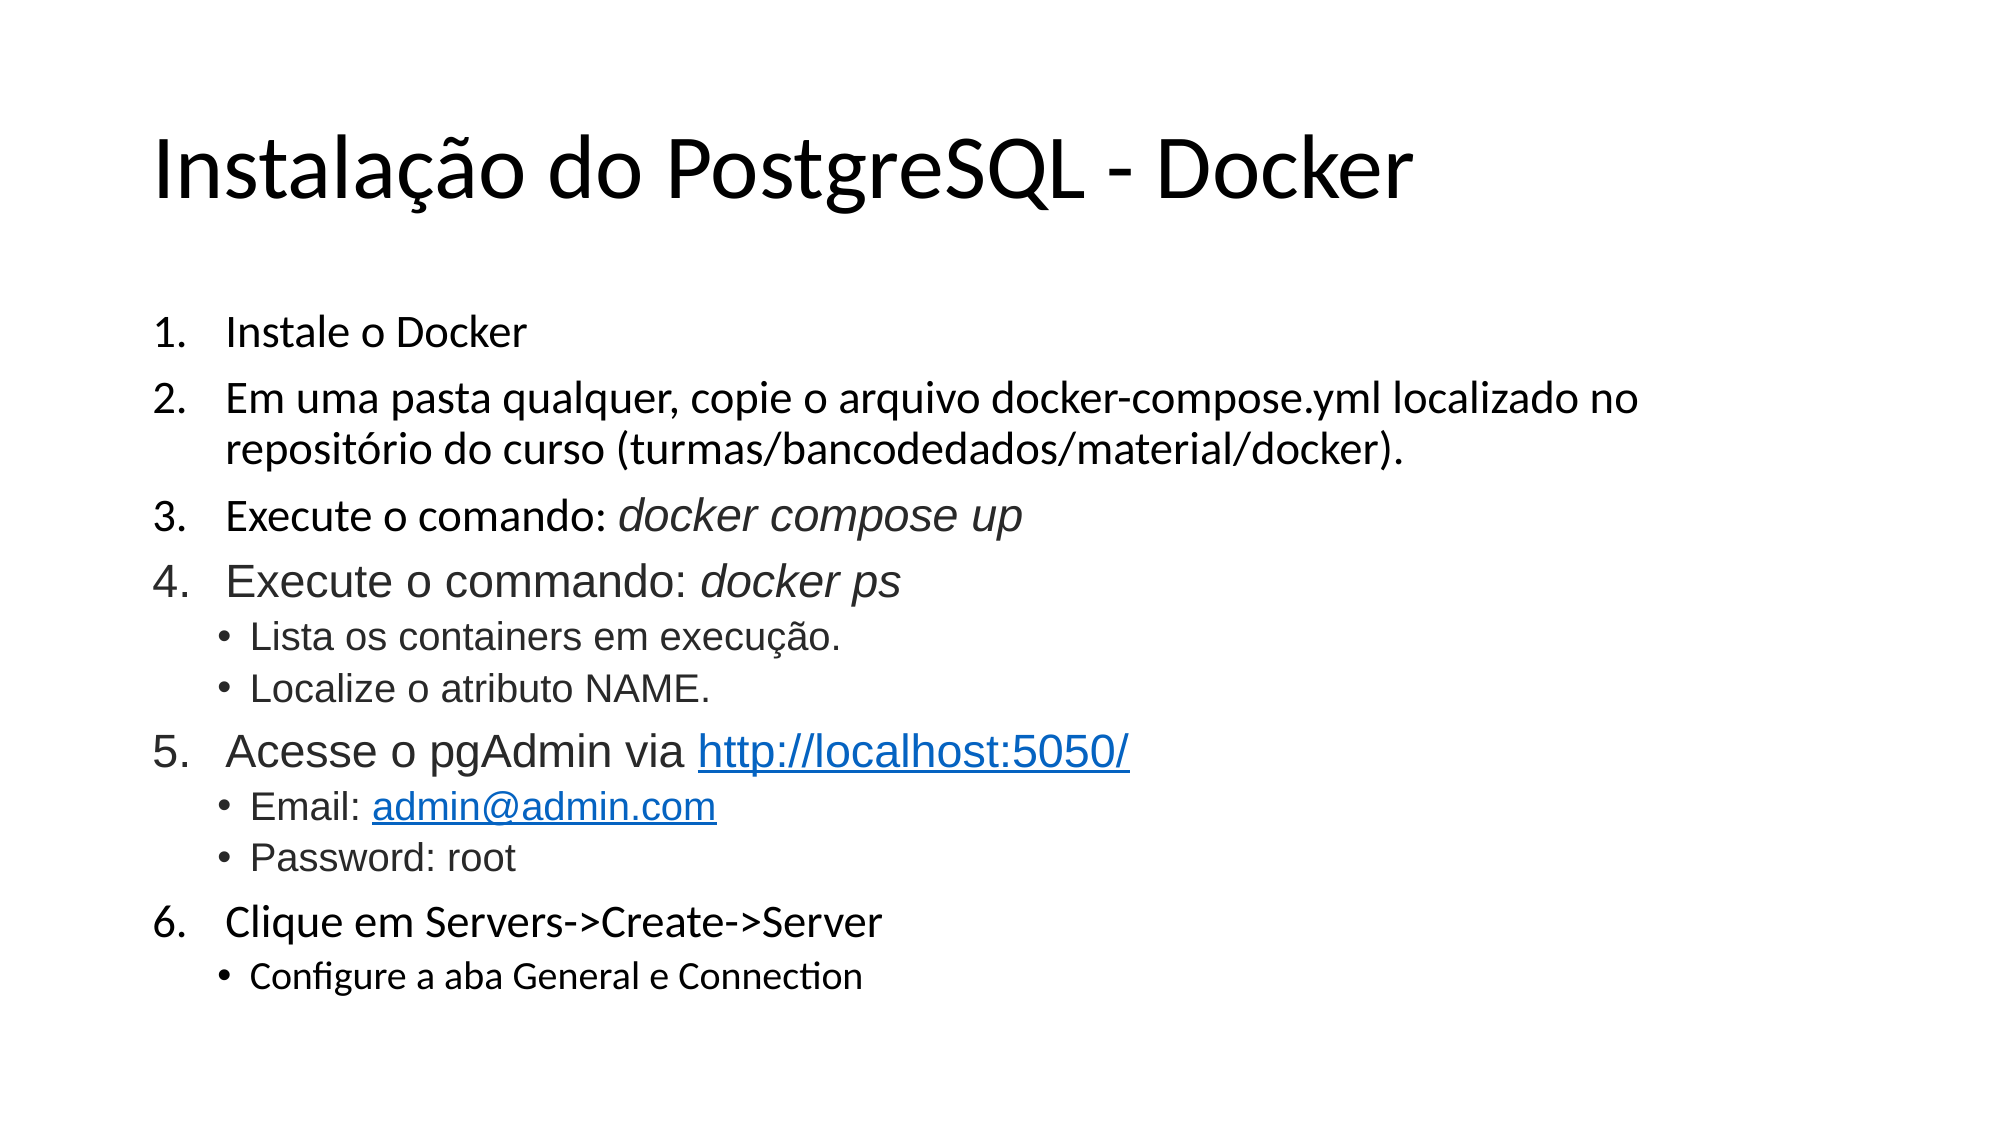

# Instalação do PostgreSQL - Docker
Instale o Docker
Em uma pasta qualquer, copie o arquivo docker-compose.yml localizado no repositório do curso (turmas/bancodedados/material/docker).
Execute o comando: docker compose up
Execute o commando: docker ps
Lista os containers em execução.
Localize o atributo NAME.
Acesse o pgAdmin via http://localhost:5050/
Email: admin@admin.com
Password: root
Clique em Servers->Create->Server
Configure a aba General e Connection